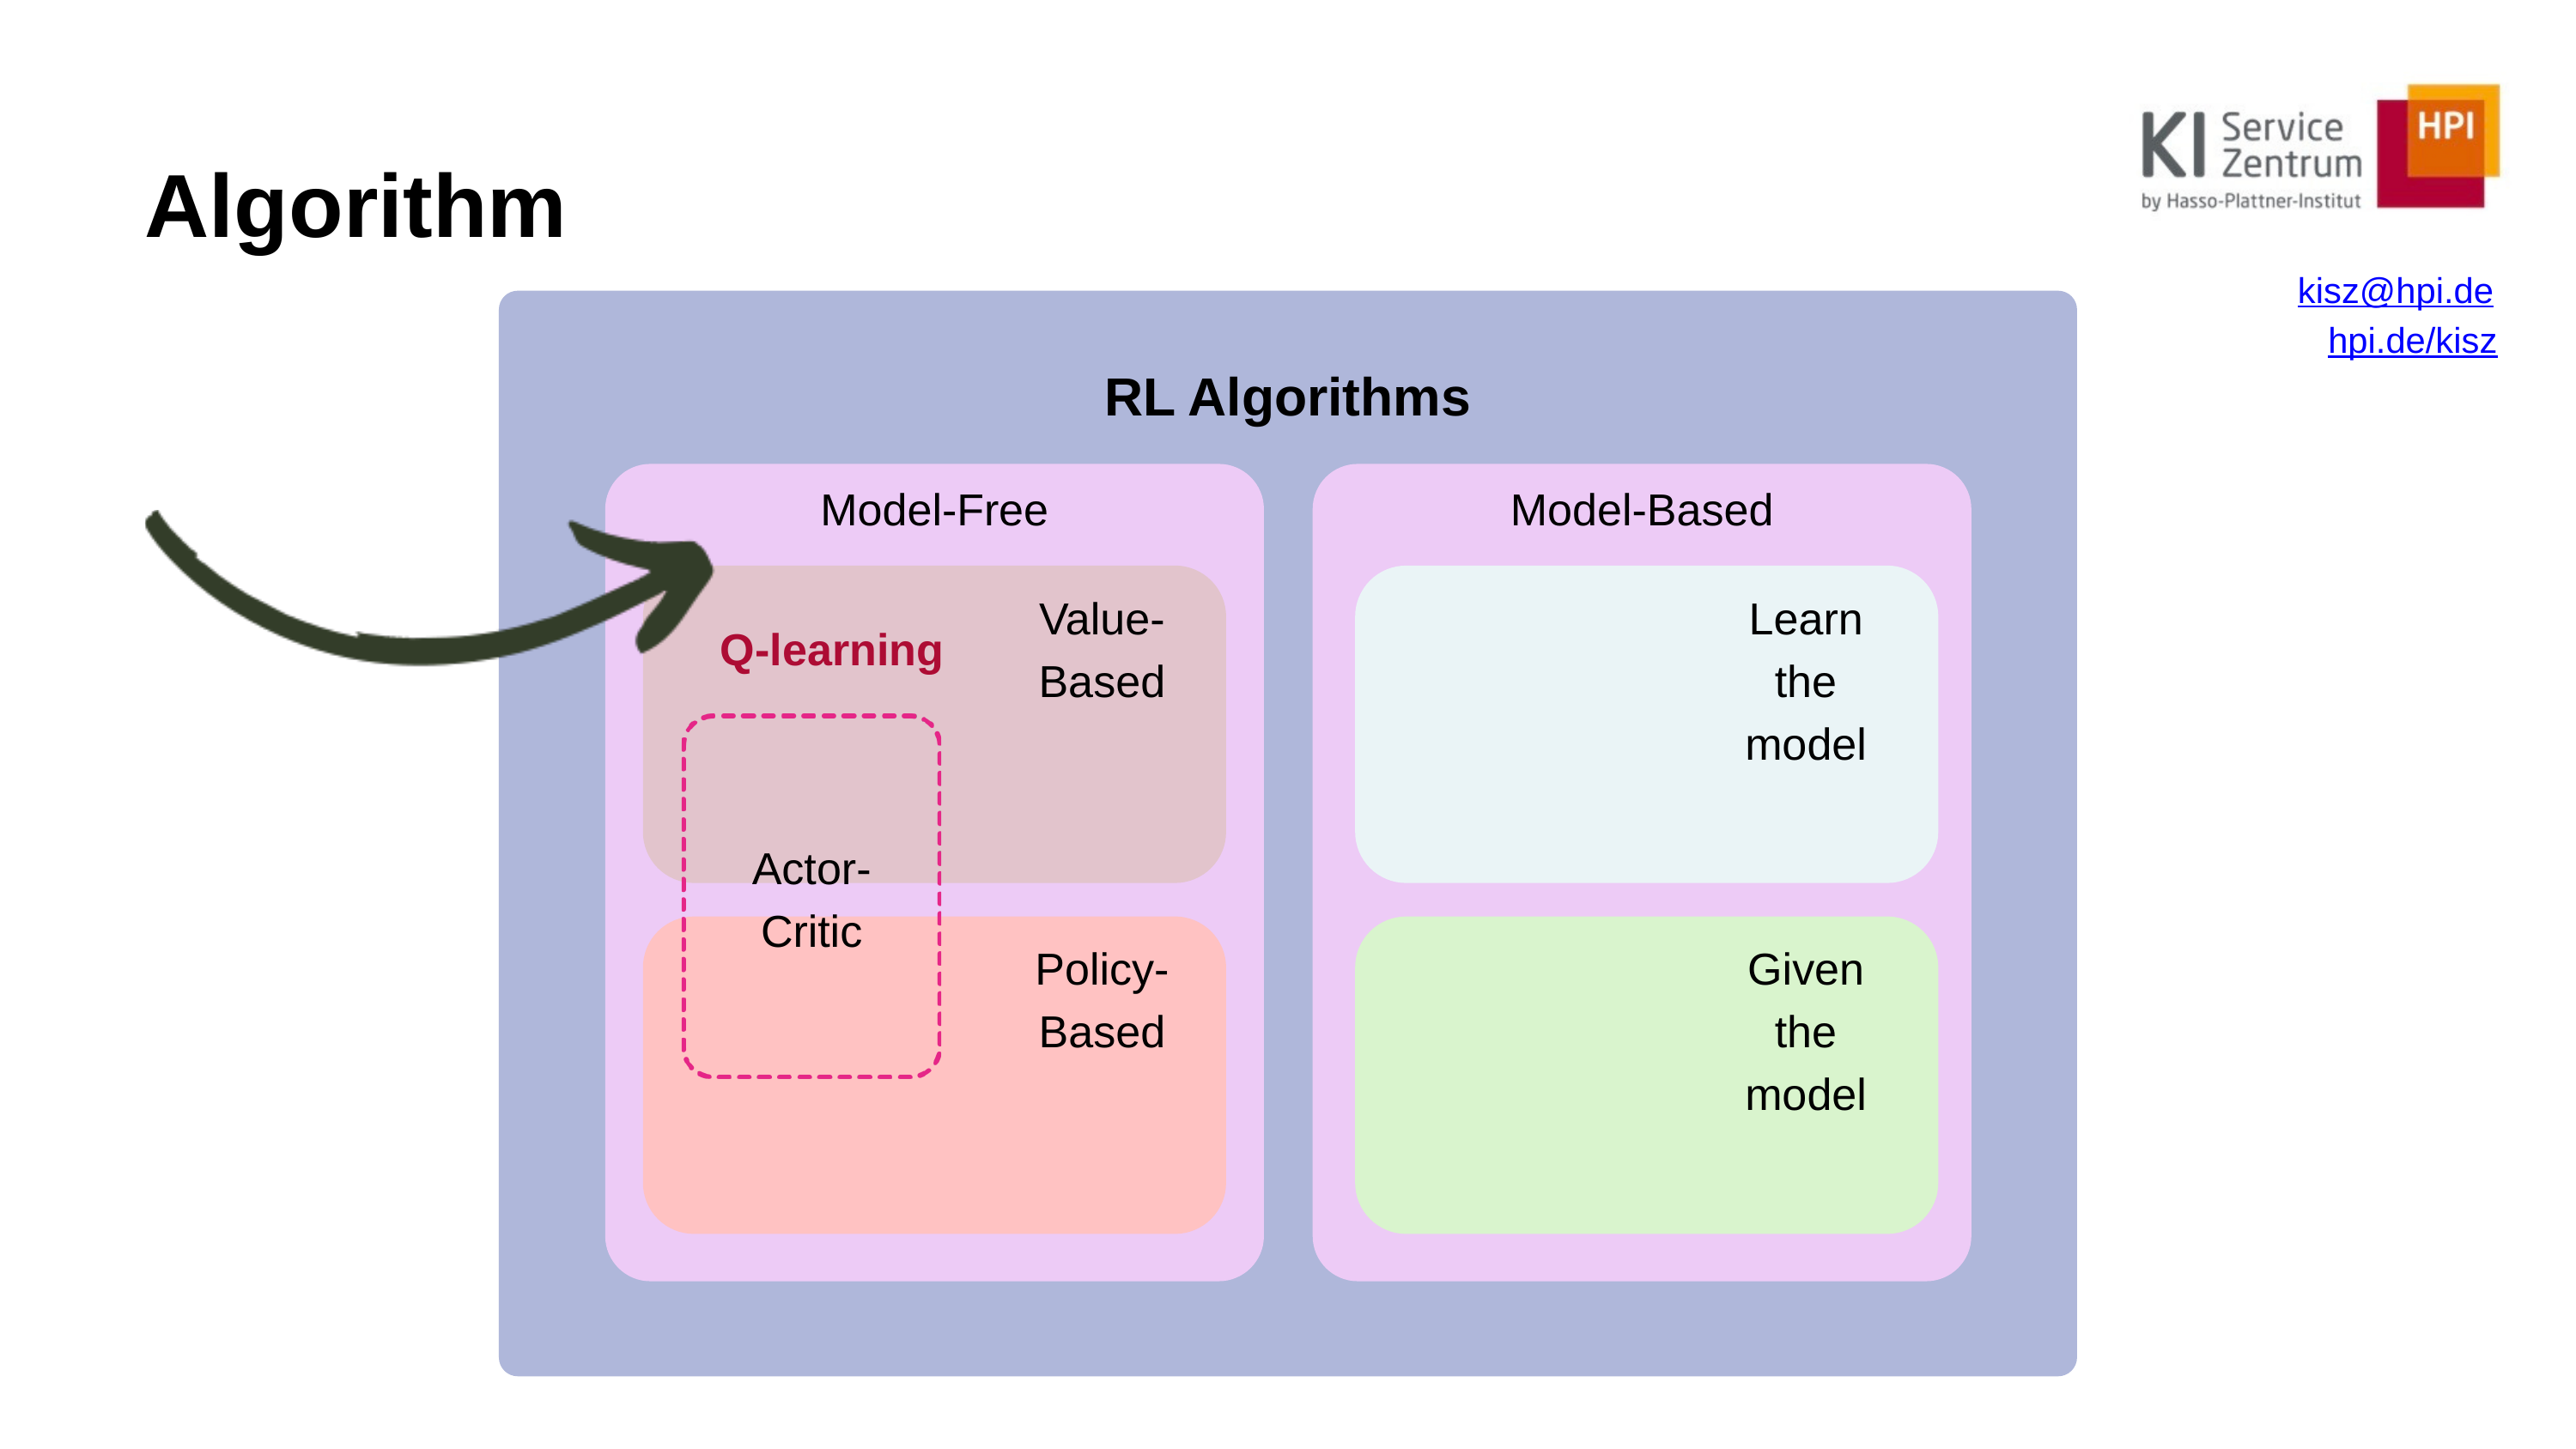

Algorithm
kisz@hpi.de
hpi.de/kisz

RL Algorithms

Model-Free
Model-Based

Value-Based
Learn
the
model
Q-learning

Actor-Critic

Policy-Based
Given
the
model